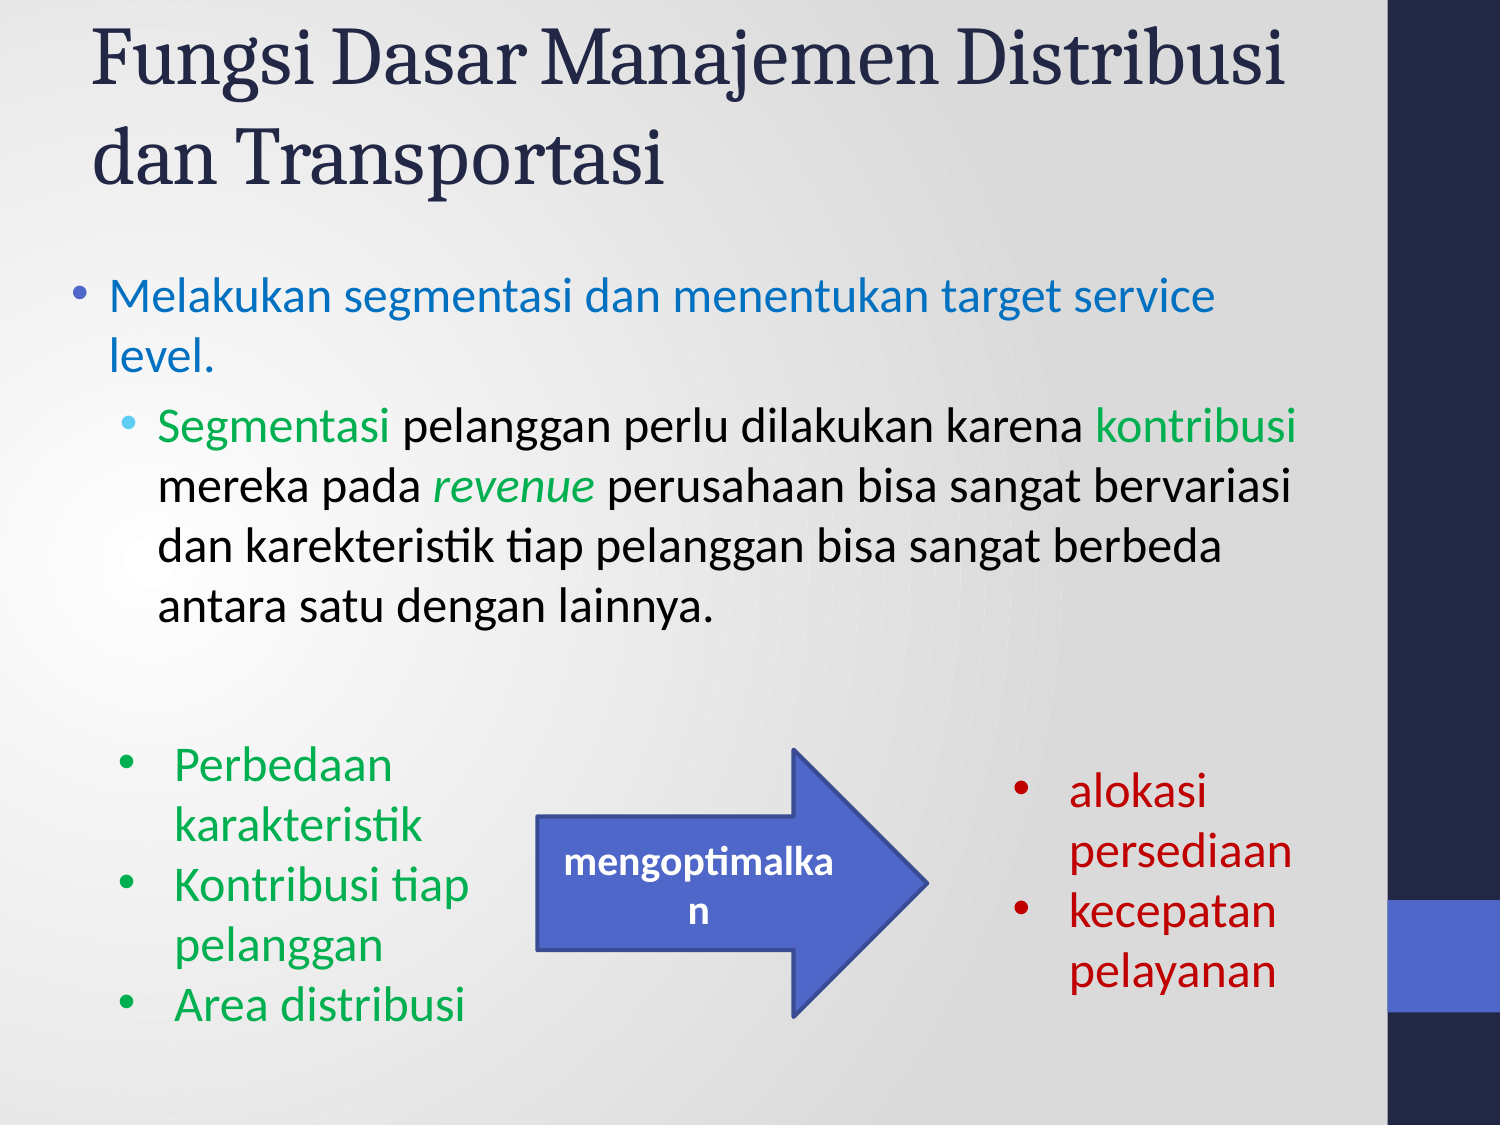

# Fungsi Dasar Manajemen Distribusi dan Transportasi
Melakukan segmentasi dan menentukan target service level.
Segmentasi pelanggan perlu dilakukan karena kontribusi mereka pada revenue perusahaan bisa sangat bervariasi dan karekteristik tiap pelanggan bisa sangat berbeda antara satu dengan lainnya.
Perbedaan karakteristik
Kontribusi tiap pelanggan
Area distribusi
mengoptimalkan
alokasi persediaan
kecepatan pelayanan